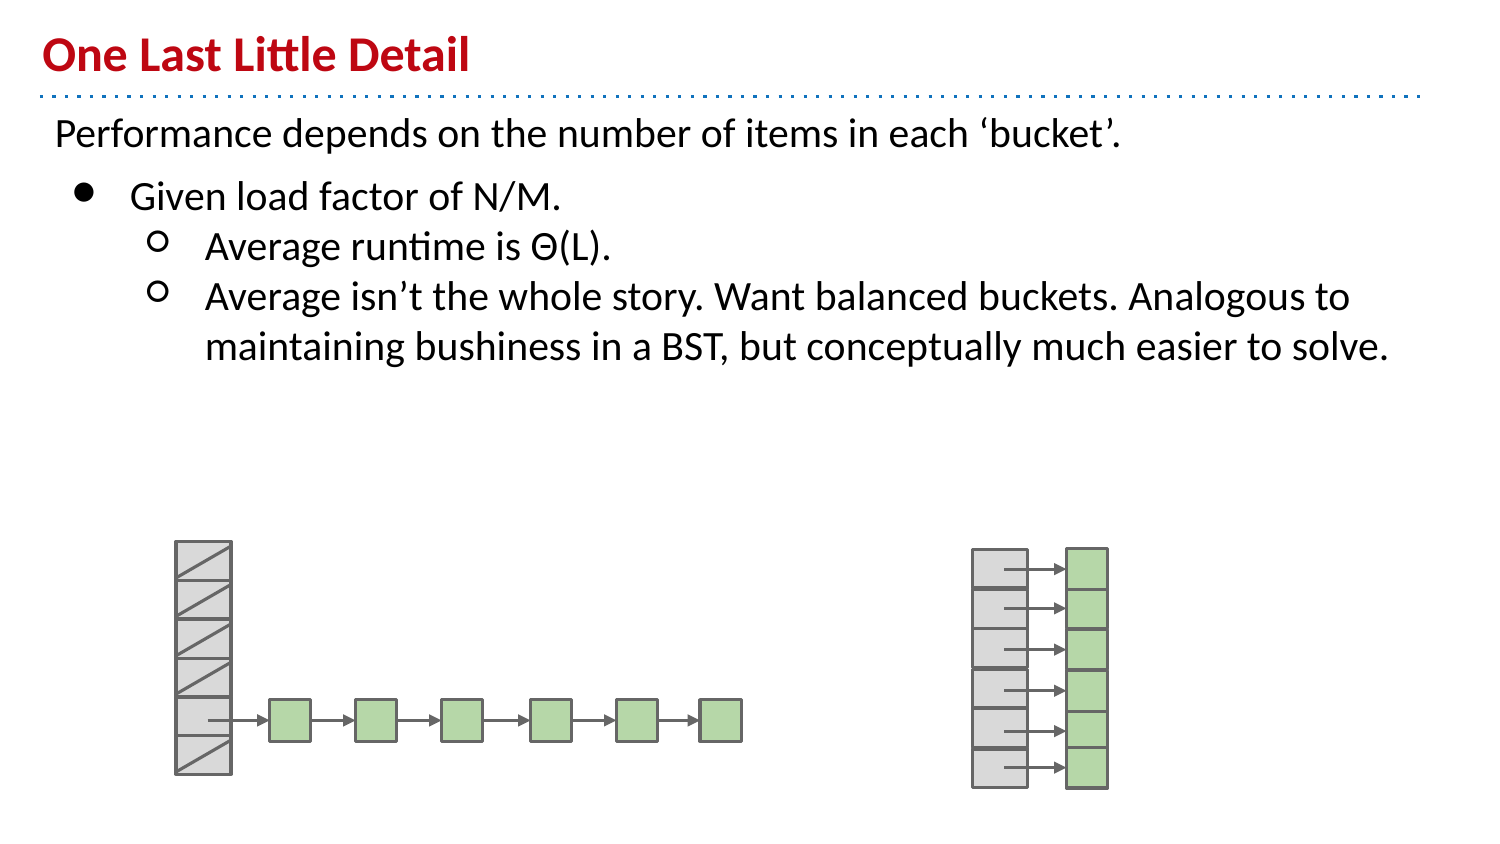

# One Last Little Detail
Performance depends on the number of items in each ‘bucket’.
Given load factor of N/M.
Average runtime is Θ(L).
Average isn’t the whole story. Want balanced buckets. Analogous to maintaining bushiness in a BST, but conceptually much easier to solve.